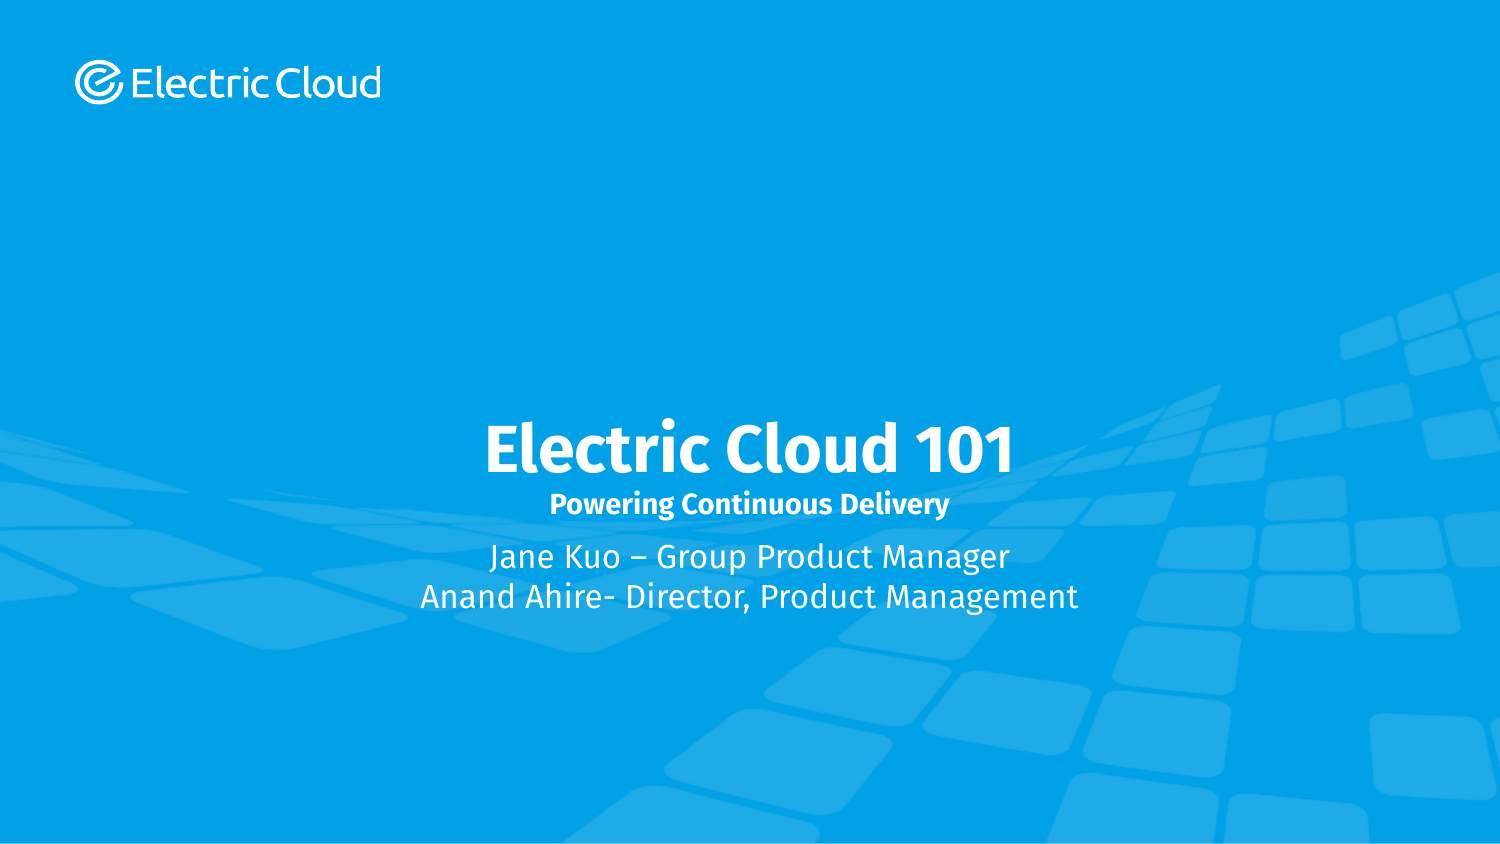

# Electric Cloud 101 Powering Continuous Delivery
Jane Kuo – Group Product Manager
Anand Ahire- Director, Product Management